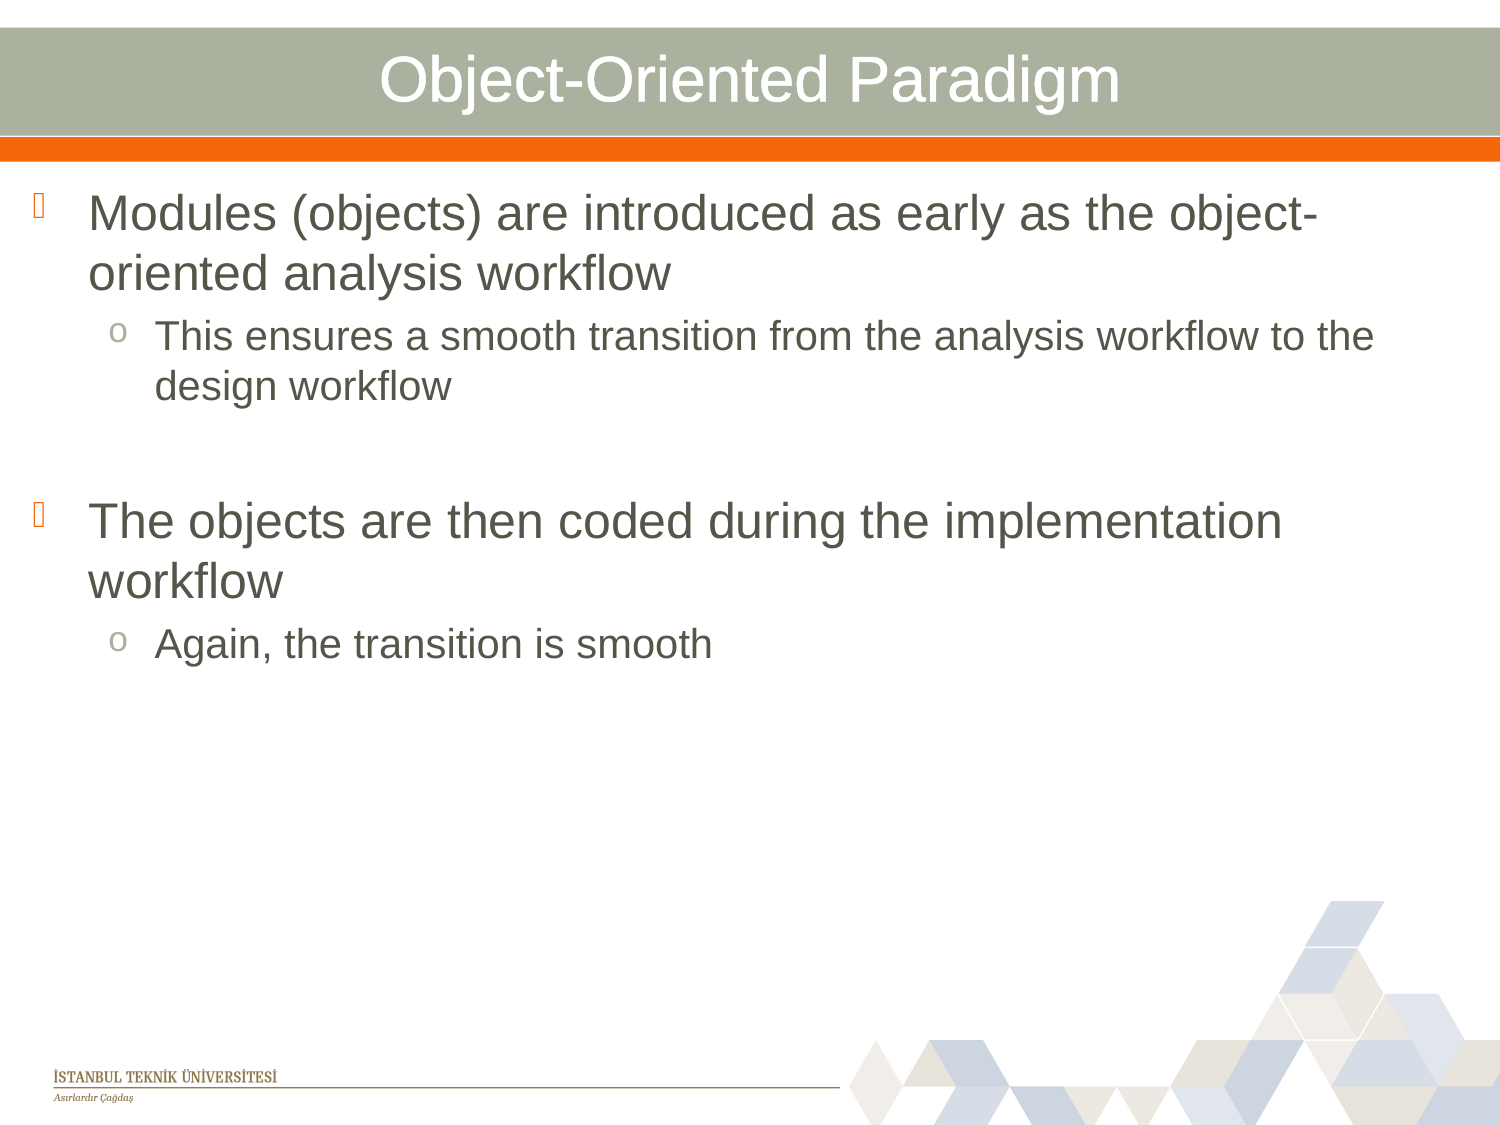

# Object-Oriented Paradigm
Modules (objects) are introduced as early as the object-oriented analysis workflow
This ensures a smooth transition from the analysis workflow to the design workflow

The objects are then coded during the implementation workflow
Again, the transition is smooth